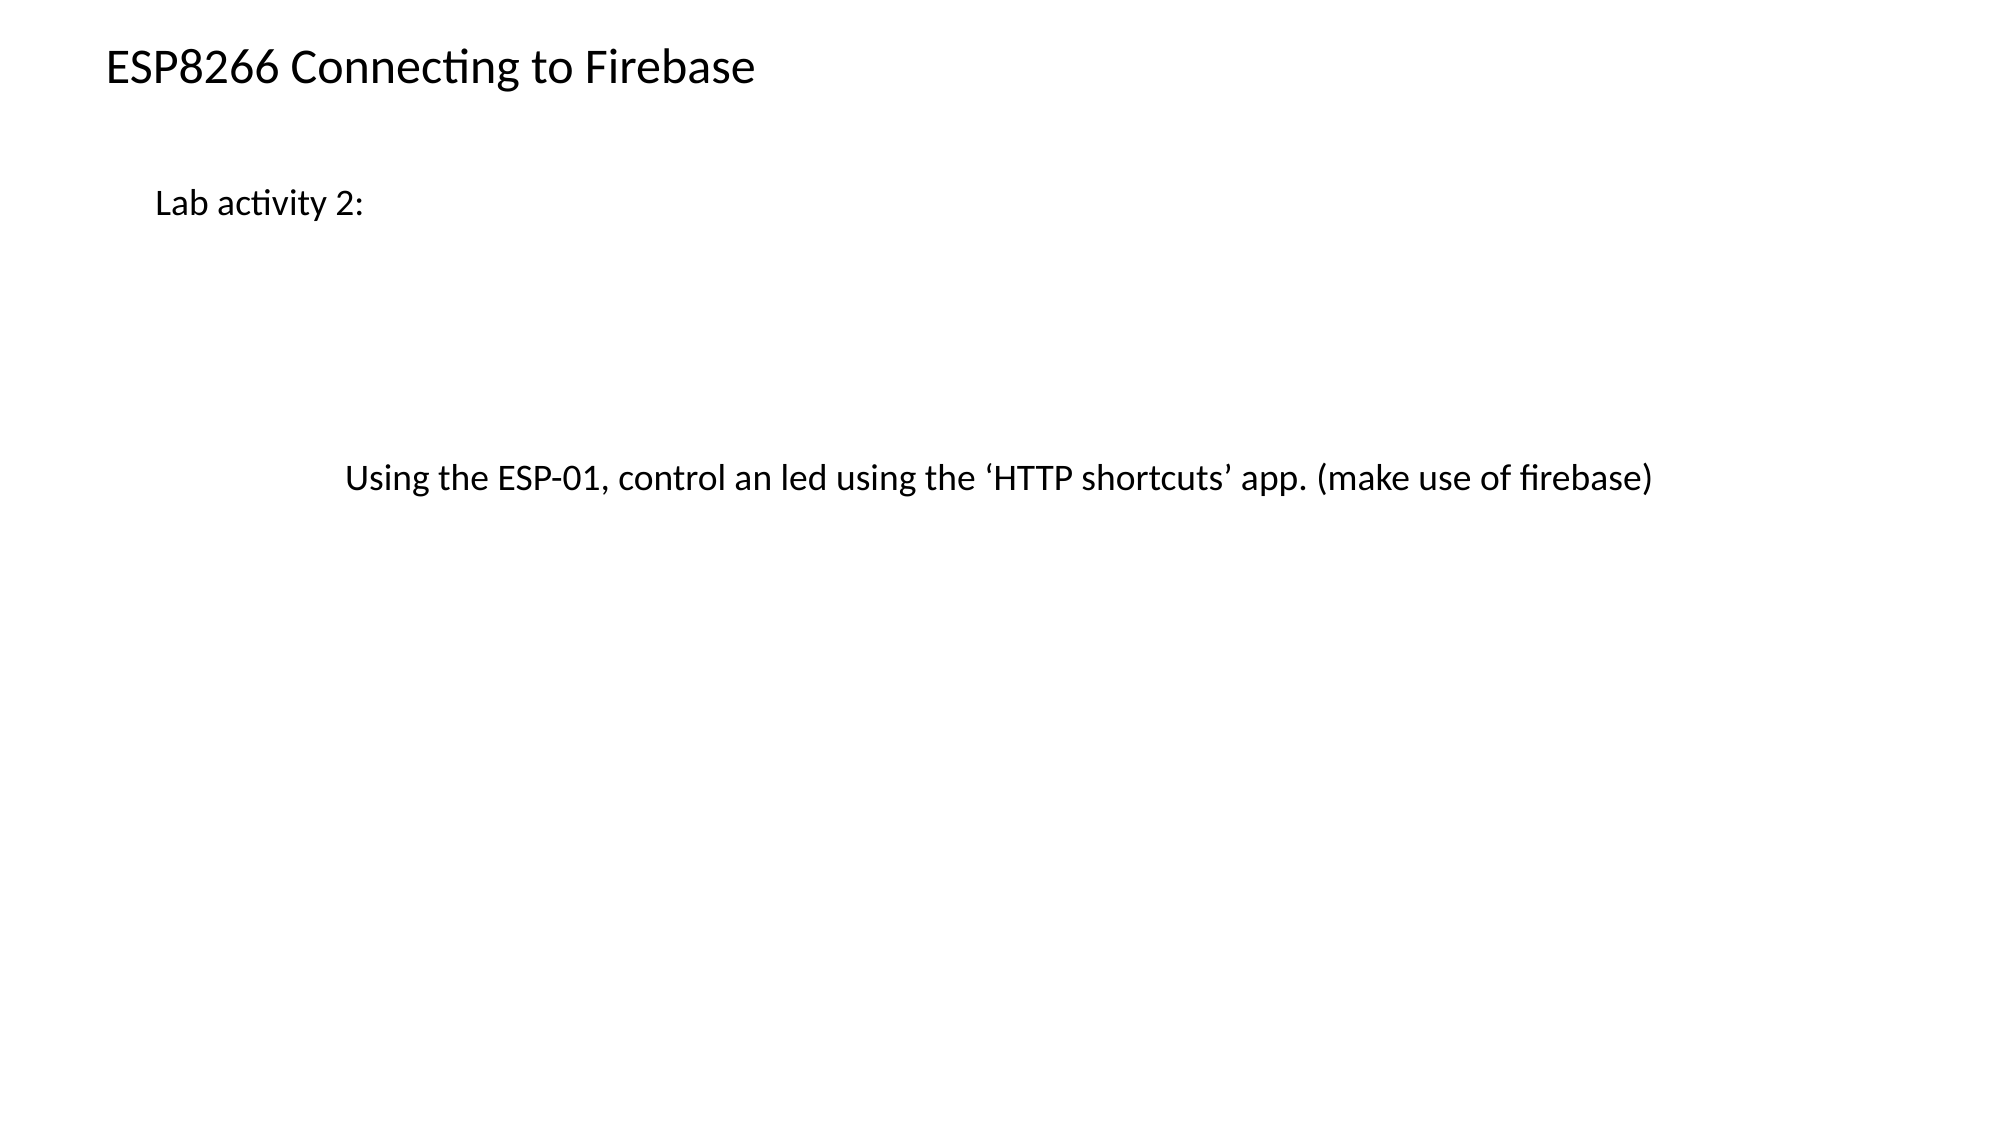

ESP8266 Connecting to Firebase
Lab activity 2:
Using the ESP-01, control an led using the ‘HTTP shortcuts’ app. (make use of firebase)